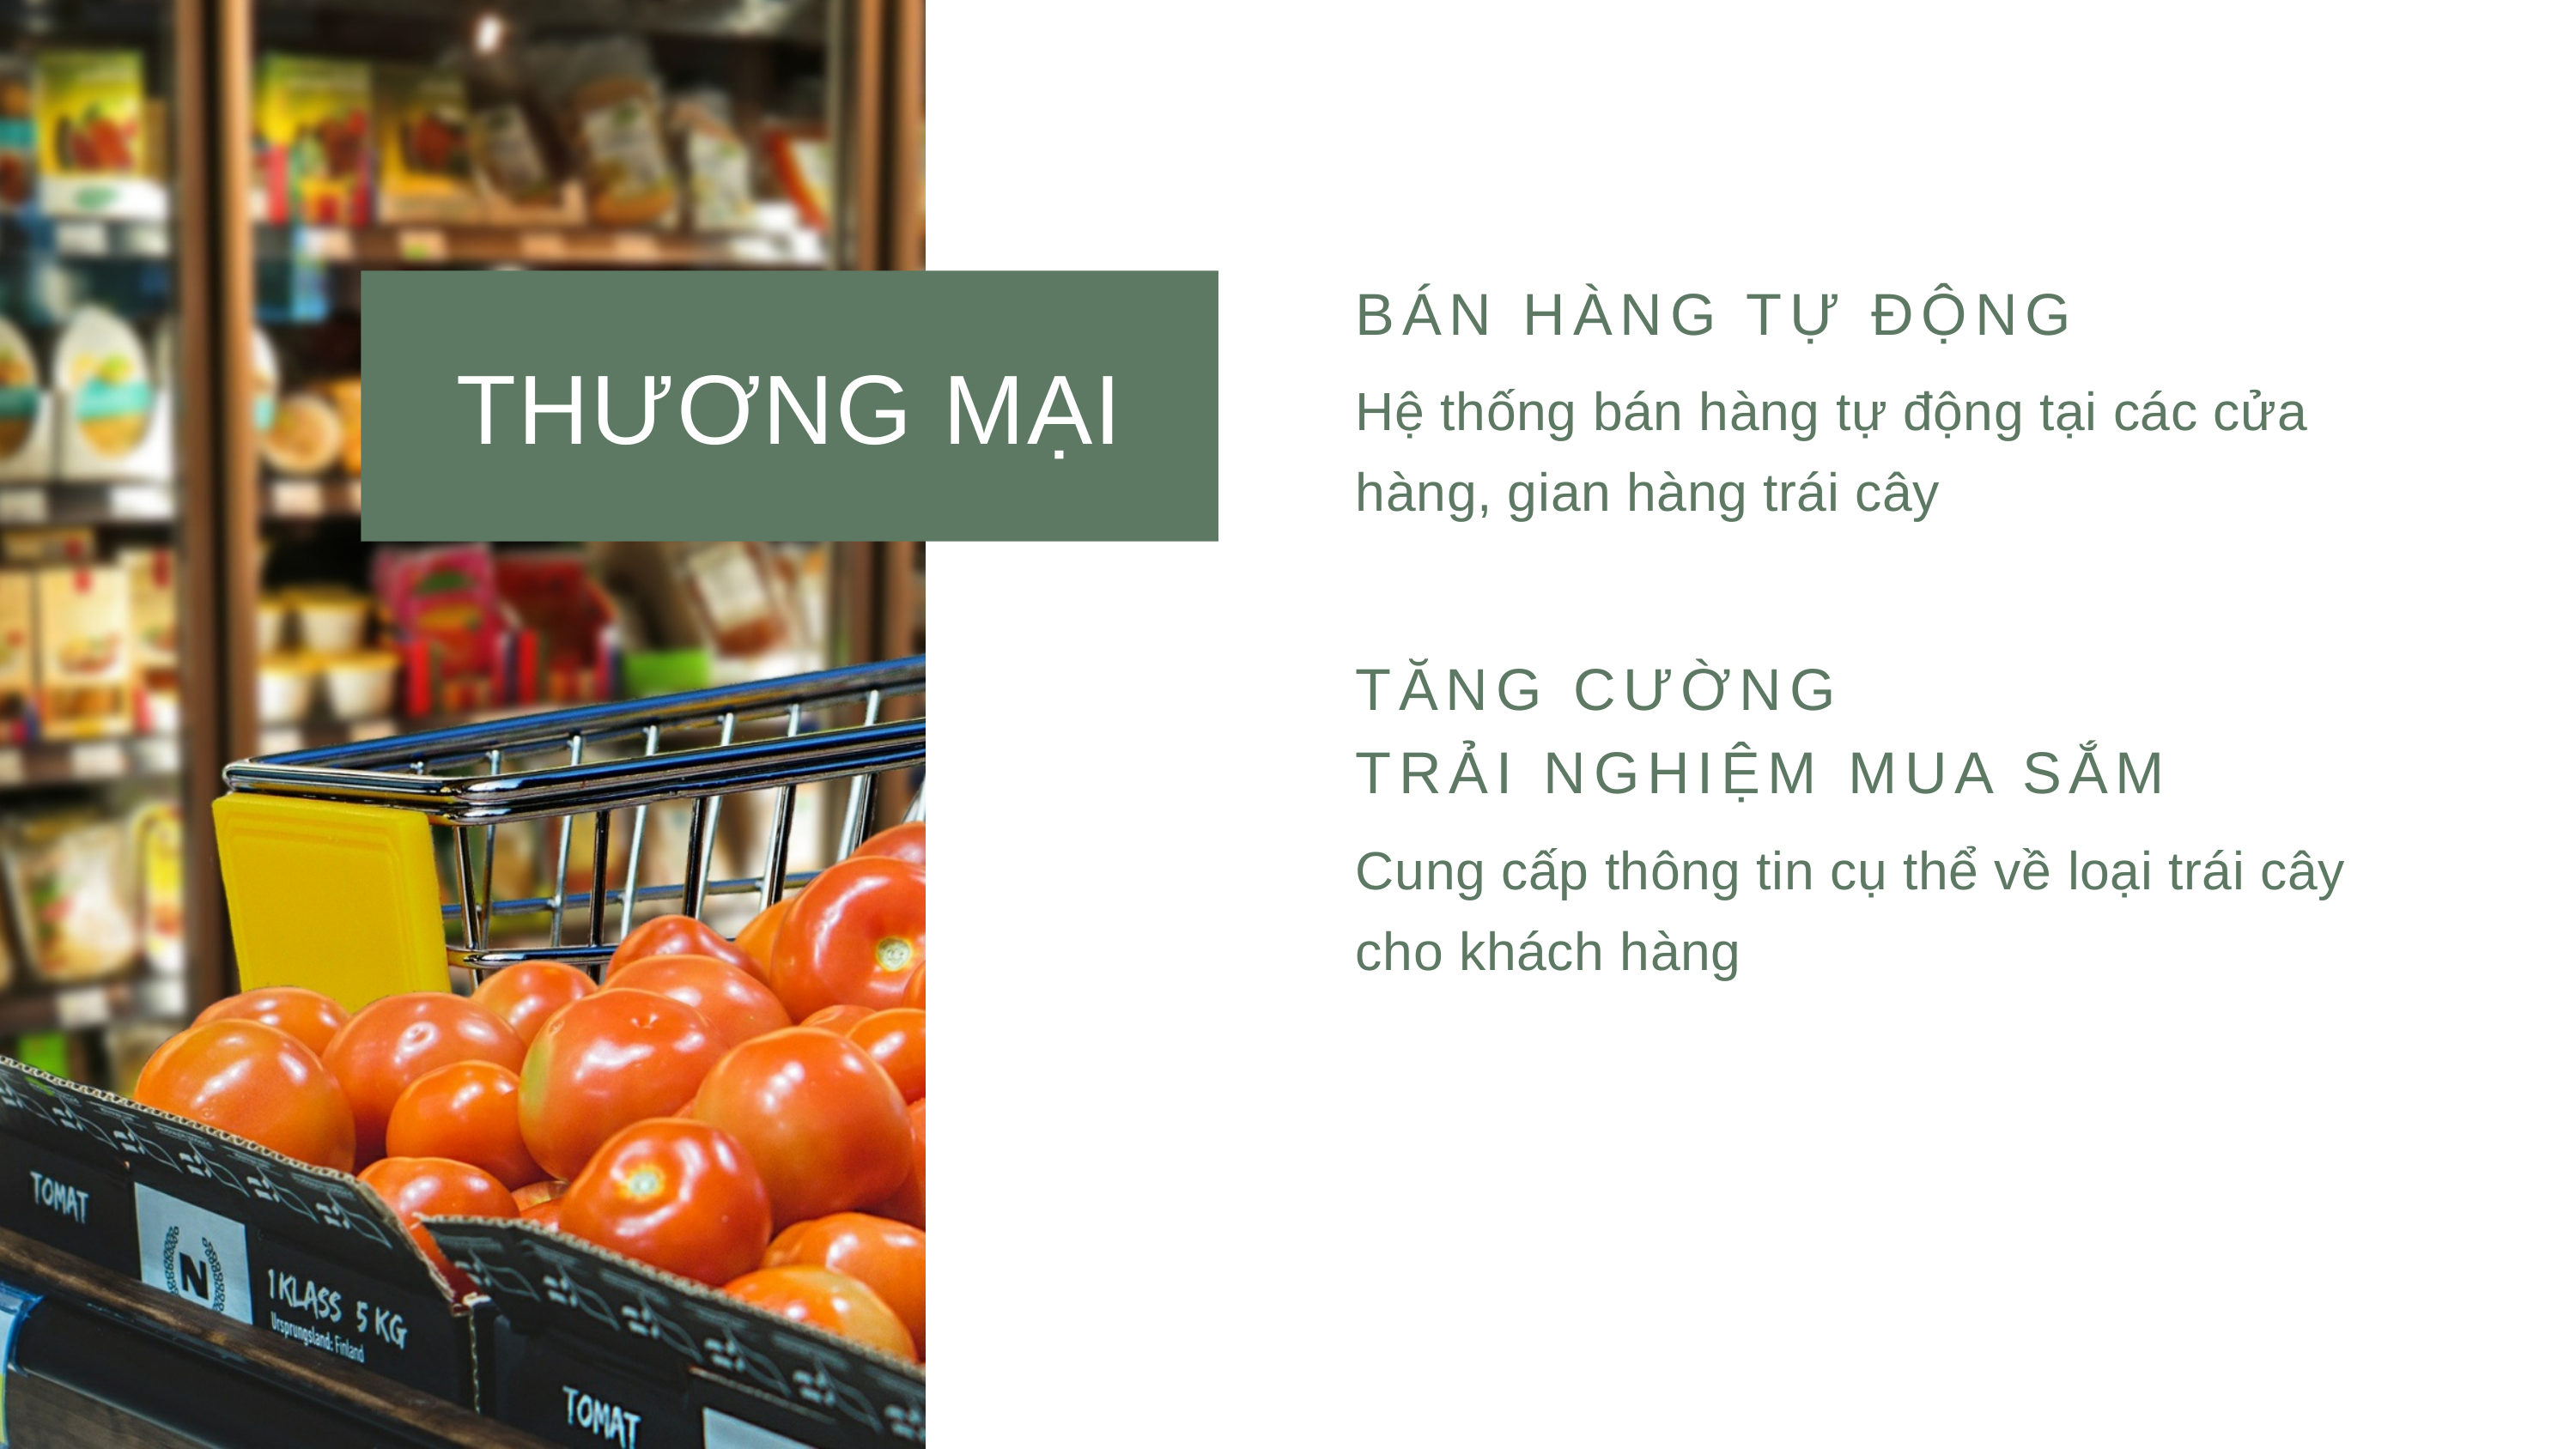

THƯƠNG MẠI
BÁN HÀNG TỰ ĐỘNG
Hệ thống bán hàng tự động tại các cửa hàng, gian hàng trái cây
TĂNG CƯỜNG
TRẢI NGHIỆM MUA SẮM
Cung cấp thông tin cụ thể về loại trái cây cho khách hàng